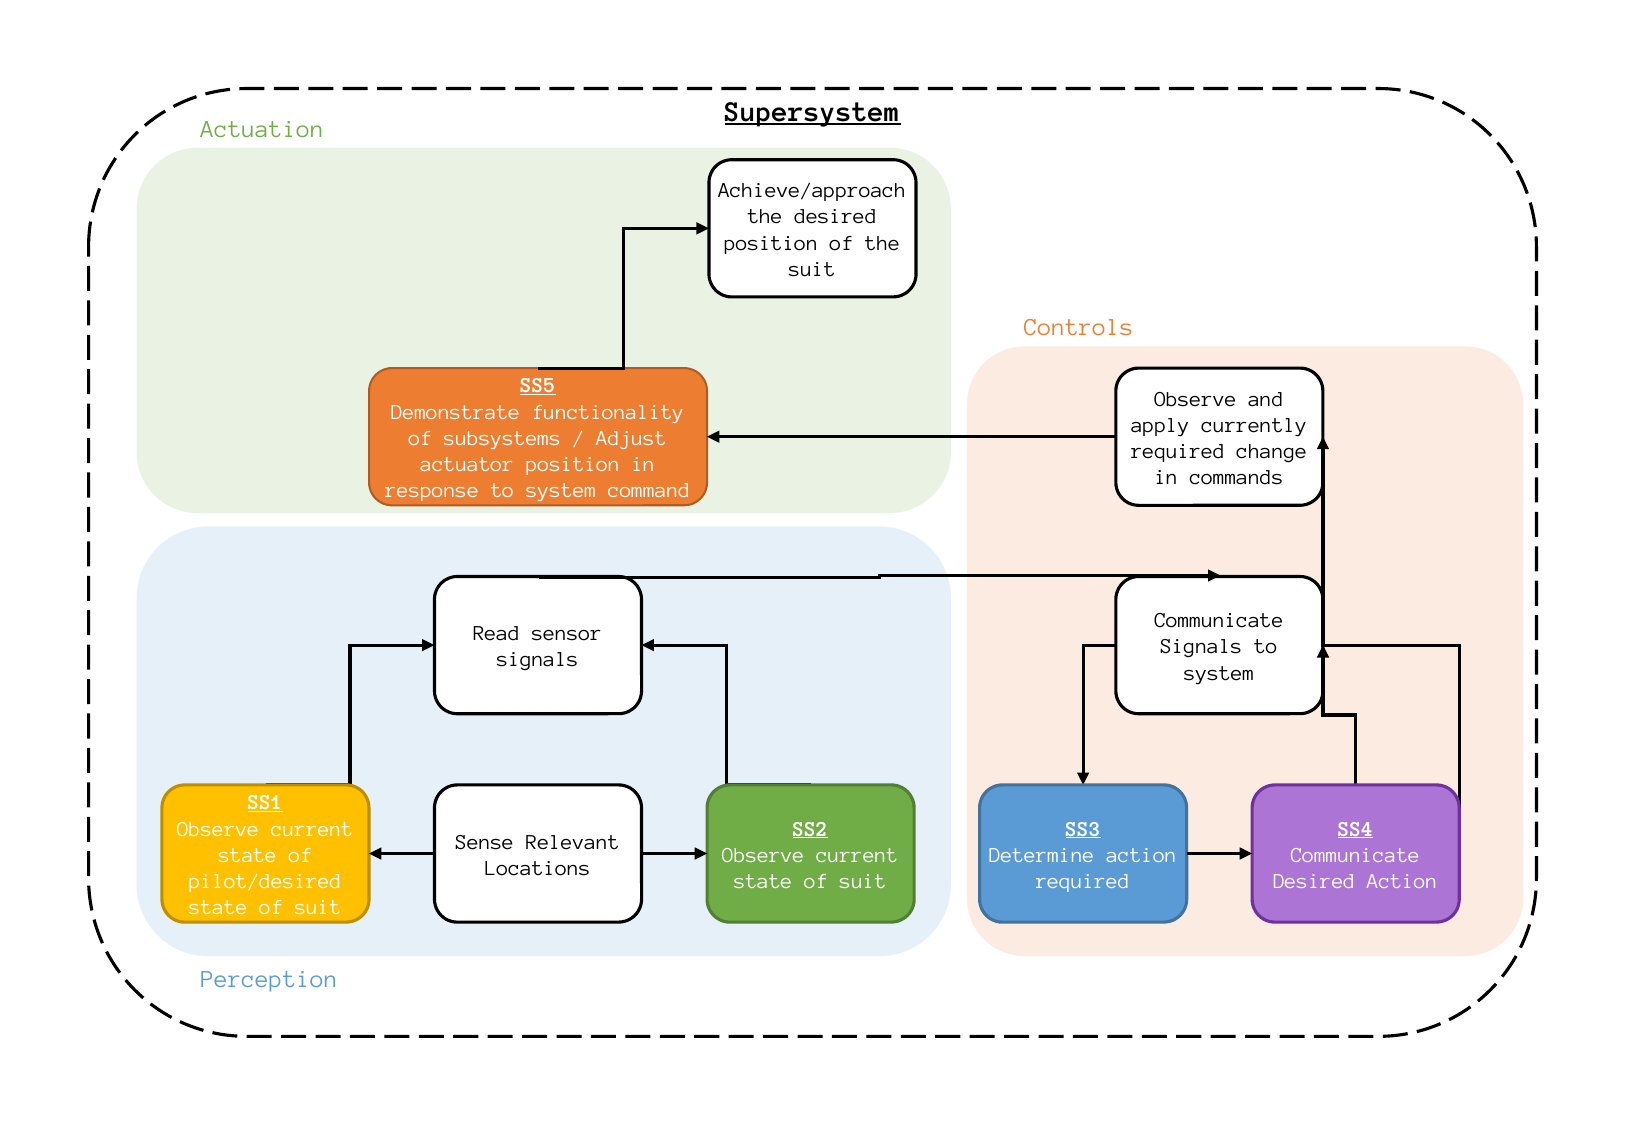

Supersystem
Actuation

Achieve/approach the desired position of the suit
Controls

SS5
Demonstrate functionality of subsystems / Adjust actuator position in response to system command
Observe and apply currently required change in commands

Read sensor signals
Communicate Signals to system
SS1
Observe current state of pilot/desired state of suit
Sense Relevant Locations
SS2
Observe current state of suit
SS3
Determine action required
SS4
Communicate Desired Action
Perception